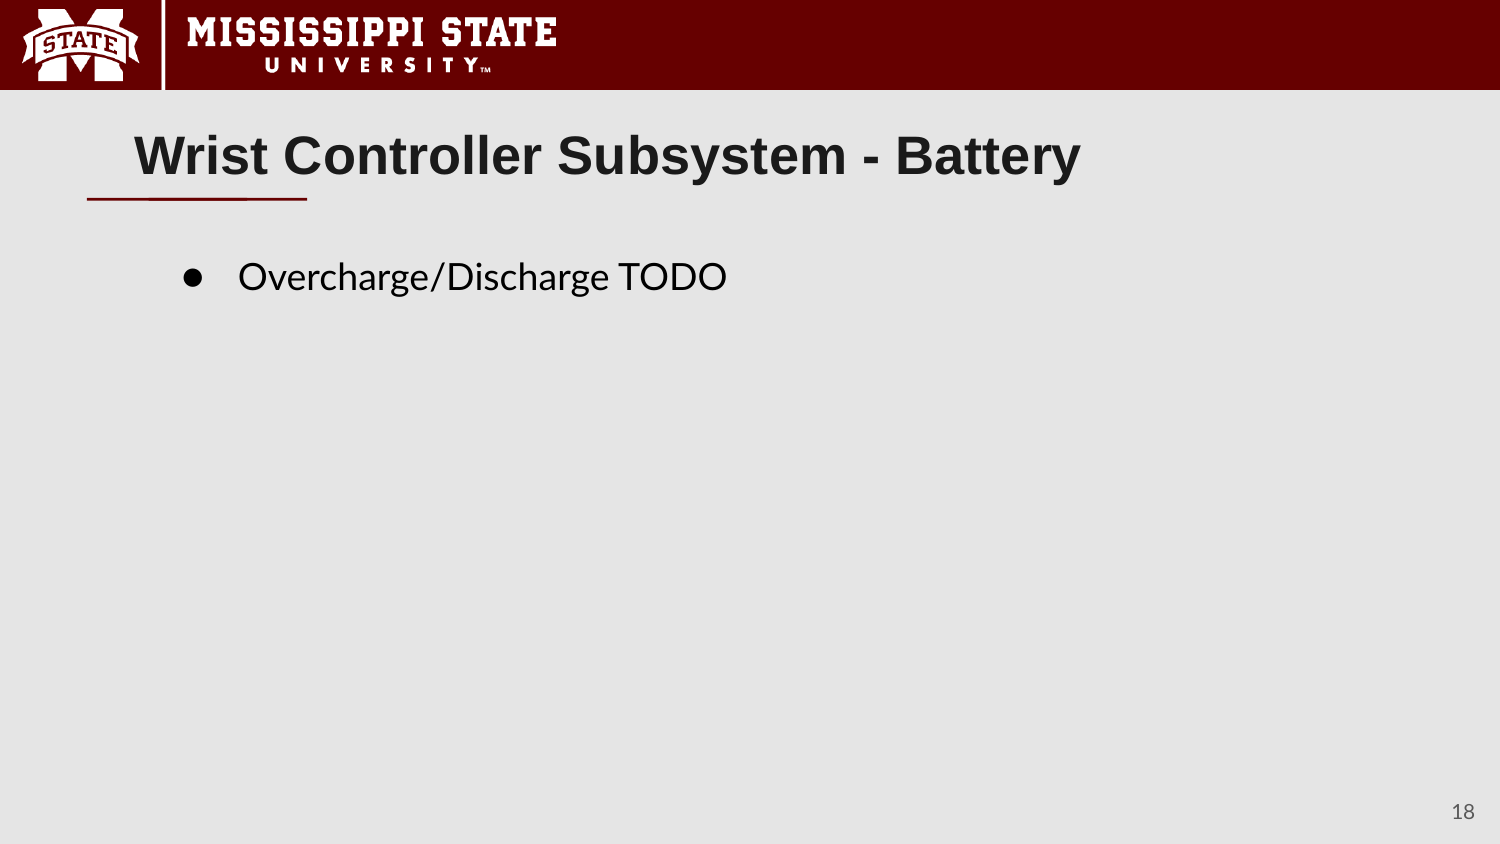

# Wrist Controller Subsystem - Battery
Overcharge/Discharge TODO
18